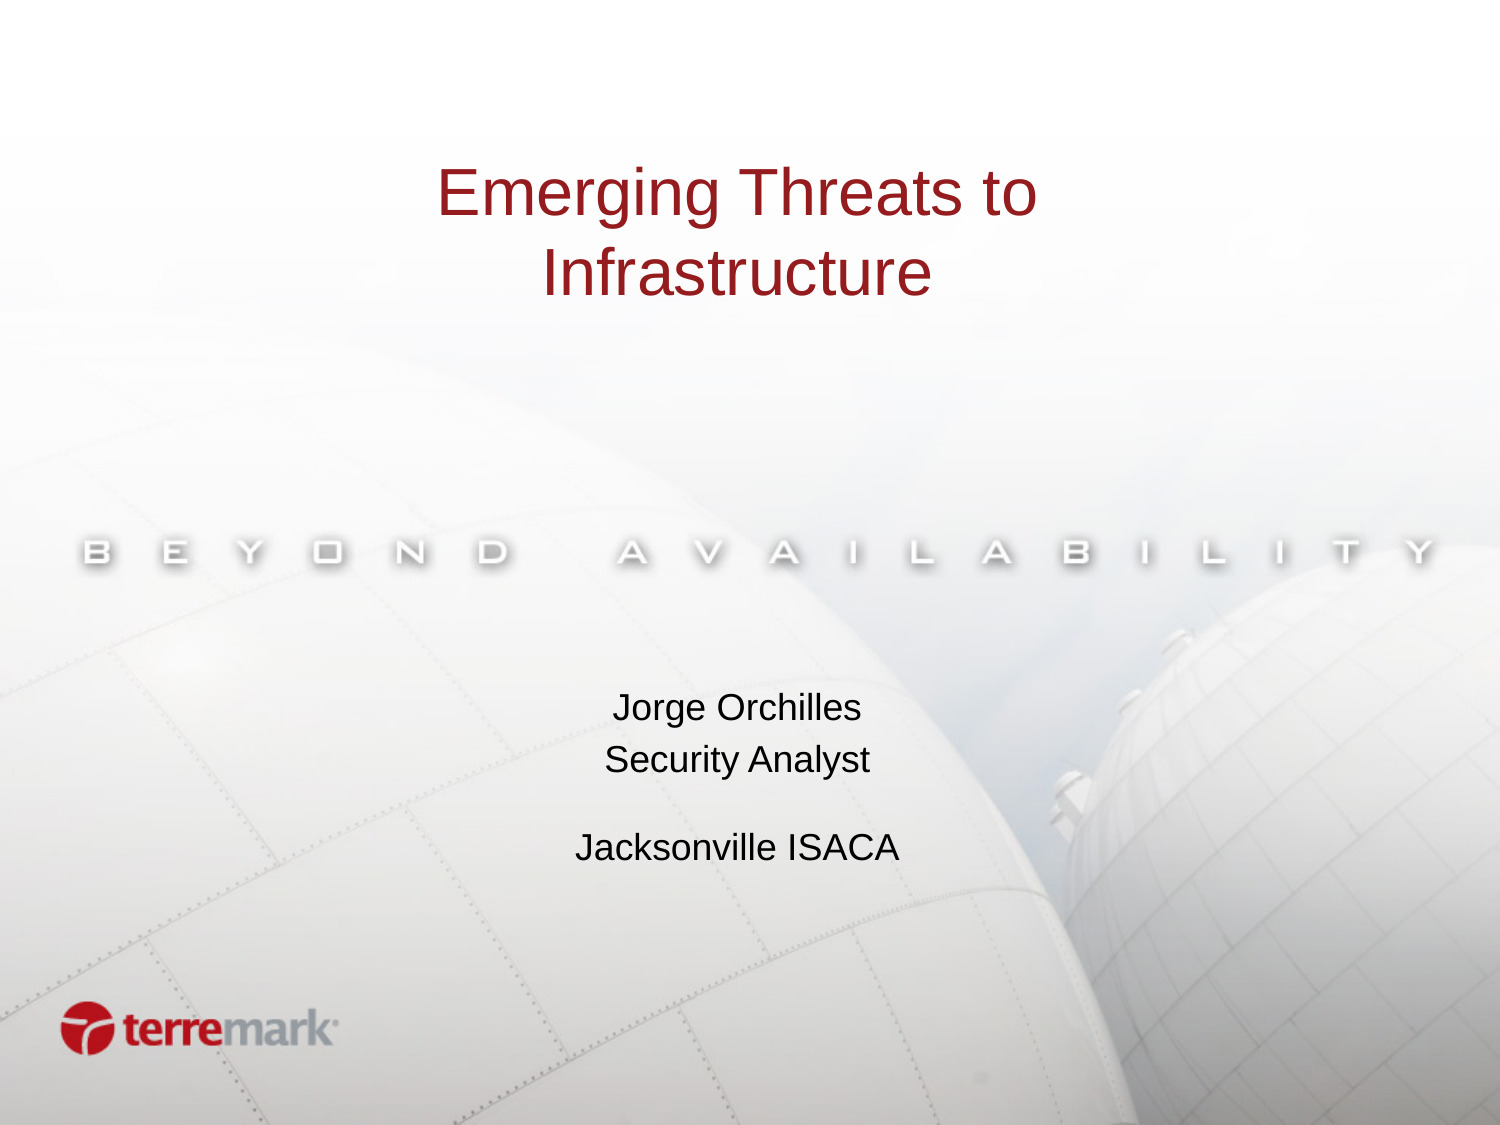

# Emerging Threats to Infrastructure
Jorge Orchilles
Security Analyst

Jacksonville ISACA